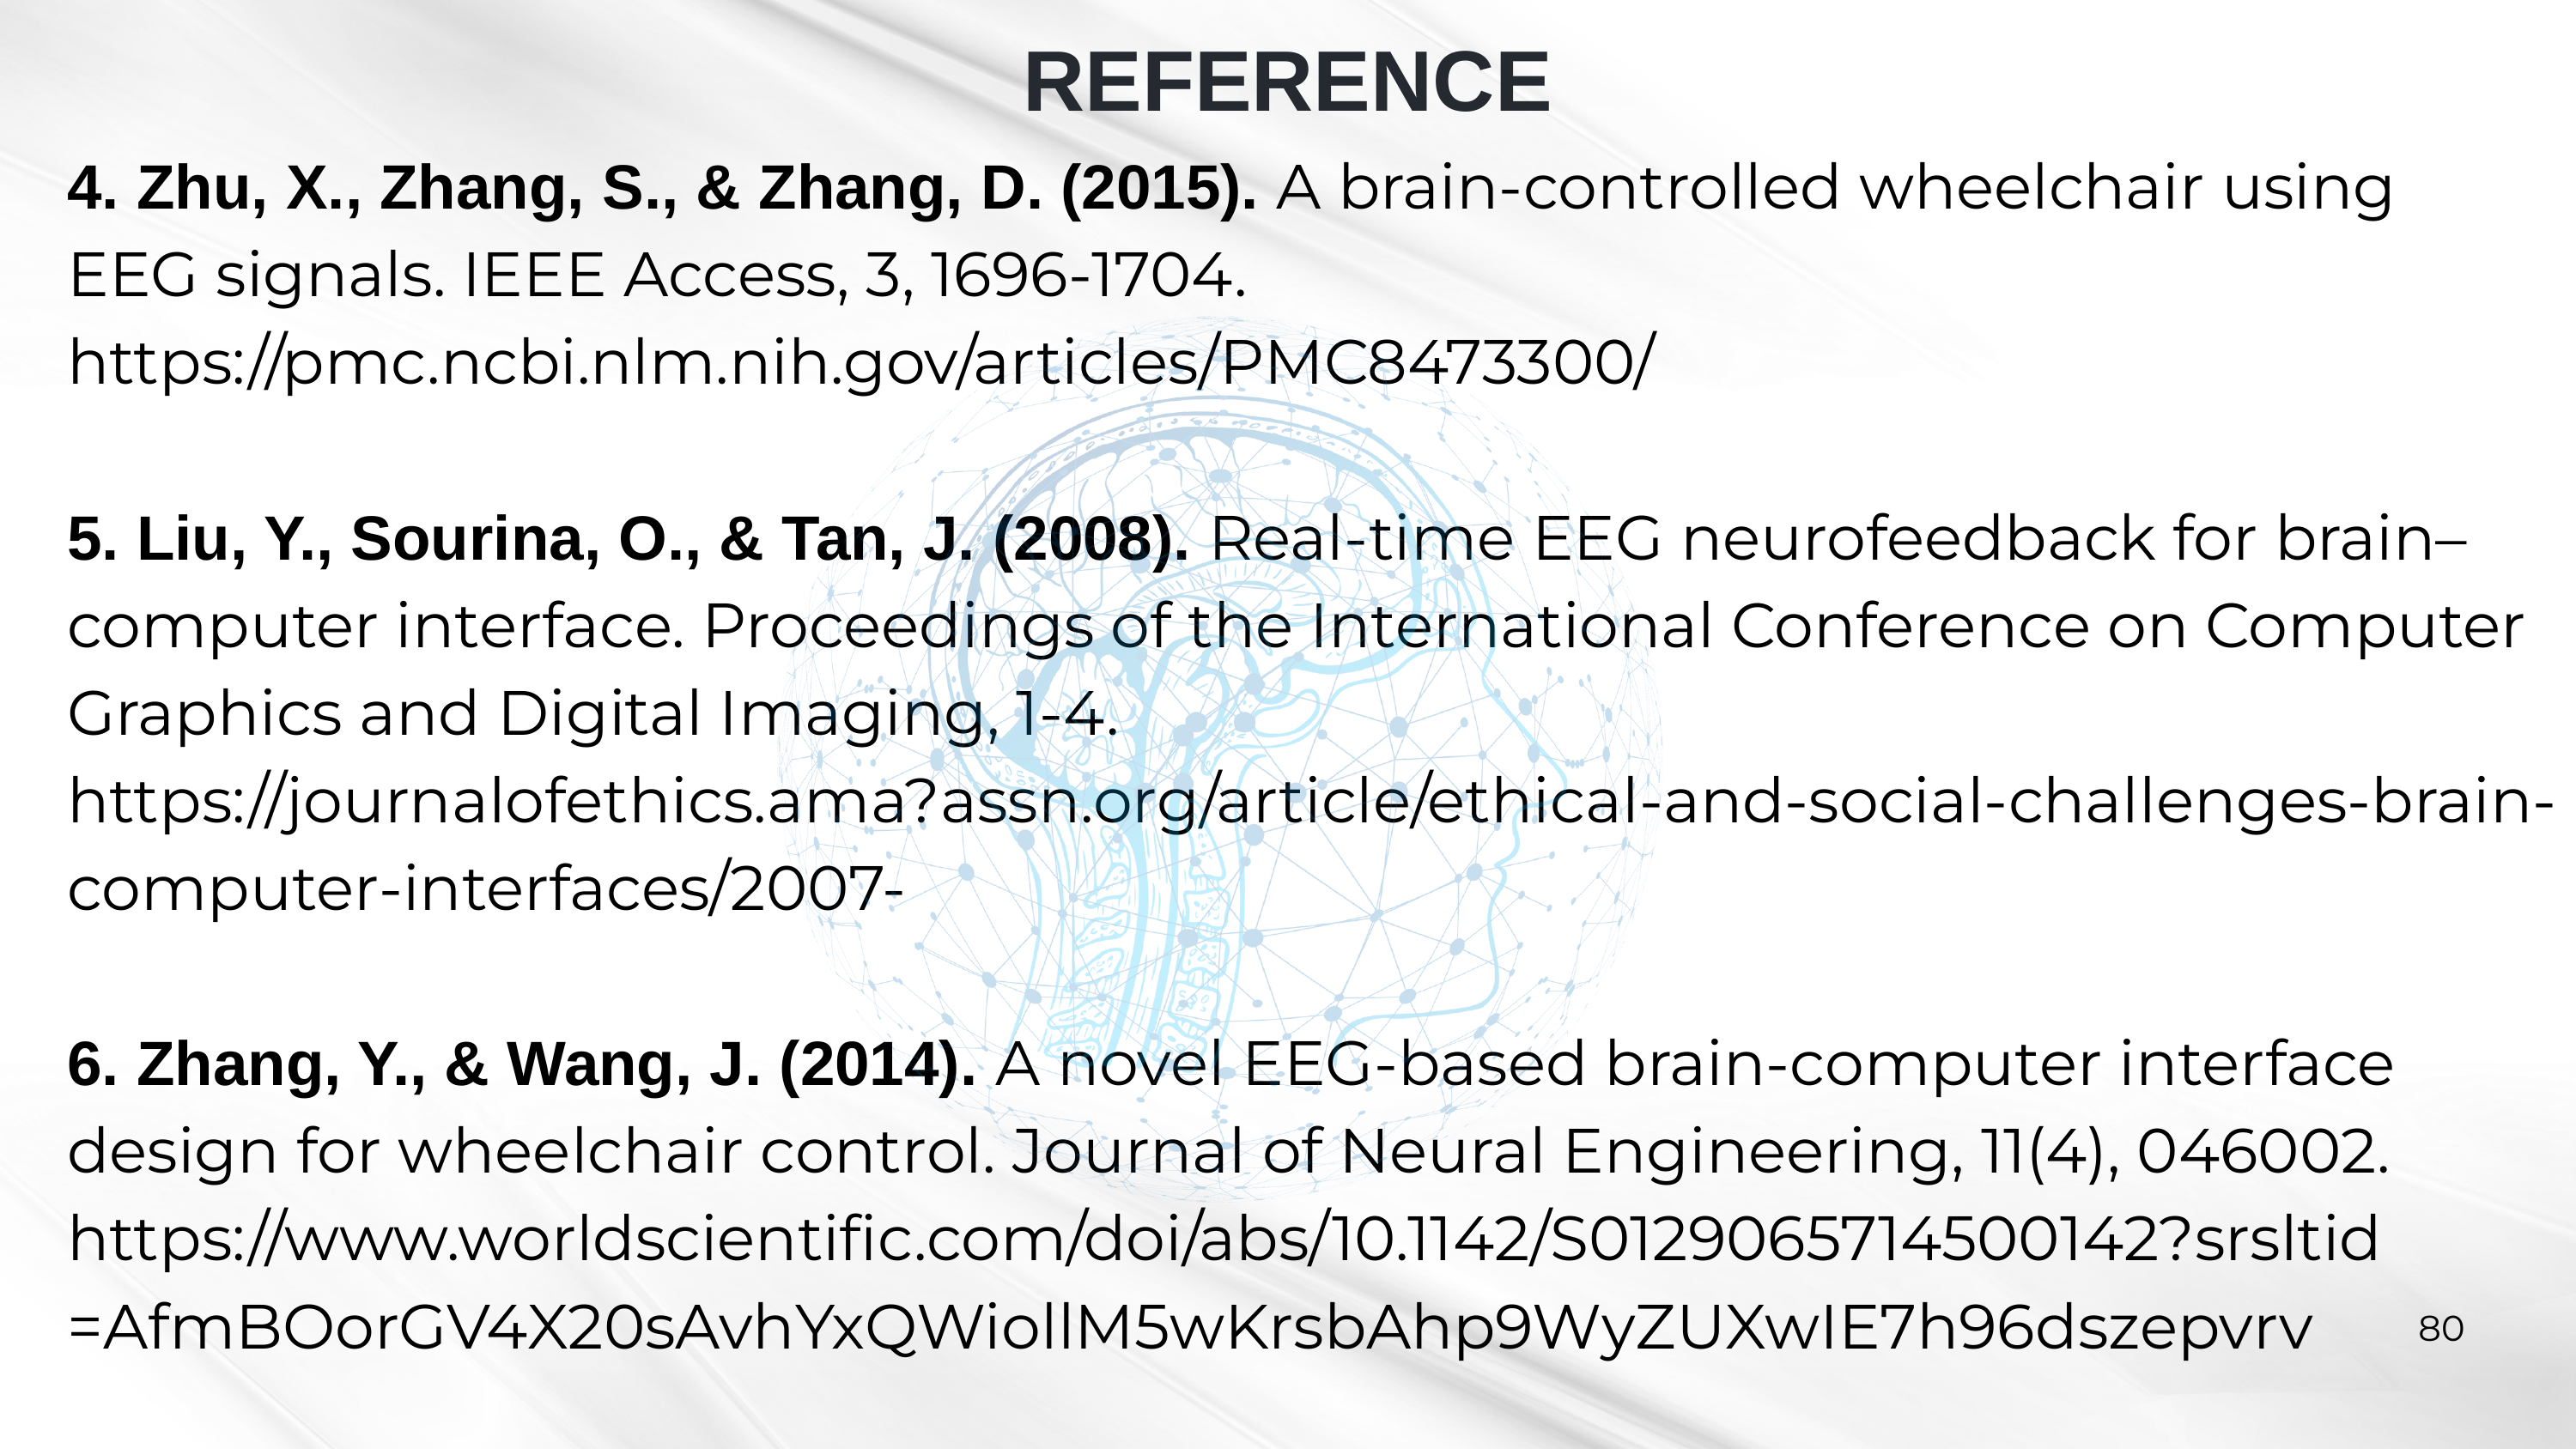

REFERENCE
4. Zhu, X., Zhang, S., & Zhang, D. (2015). A brain-controlled wheelchair using
EEG signals. IEEE Access, 3, 1696-1704.
https://pmc.ncbi.nlm.nih.gov/articles/PMC8473300/

5. Liu, Y., Sourina, O., & Tan, J. (2008). Real-time EEG neurofeedback for brain–
computer interface. Proceedings of the International Conference on Computer
Graphics and Digital Imaging, 1-4. https://journalofethics.ama?assn.org/article/ethical-and-social-challenges-brain-computer-interfaces/2007-

6. Zhang, Y., & Wang, J. (2014). A novel EEG-based brain-computer interface
design for wheelchair control. Journal of Neural Engineering, 11(4), 046002.
https://www.worldscientific.com/doi/abs/10.1142/S0129065714500142?srsltid
=AfmBOorGV4X20sAvhYxQWiollM5wKrsbAhp9WyZUXwIE7h96dszepvrv

80